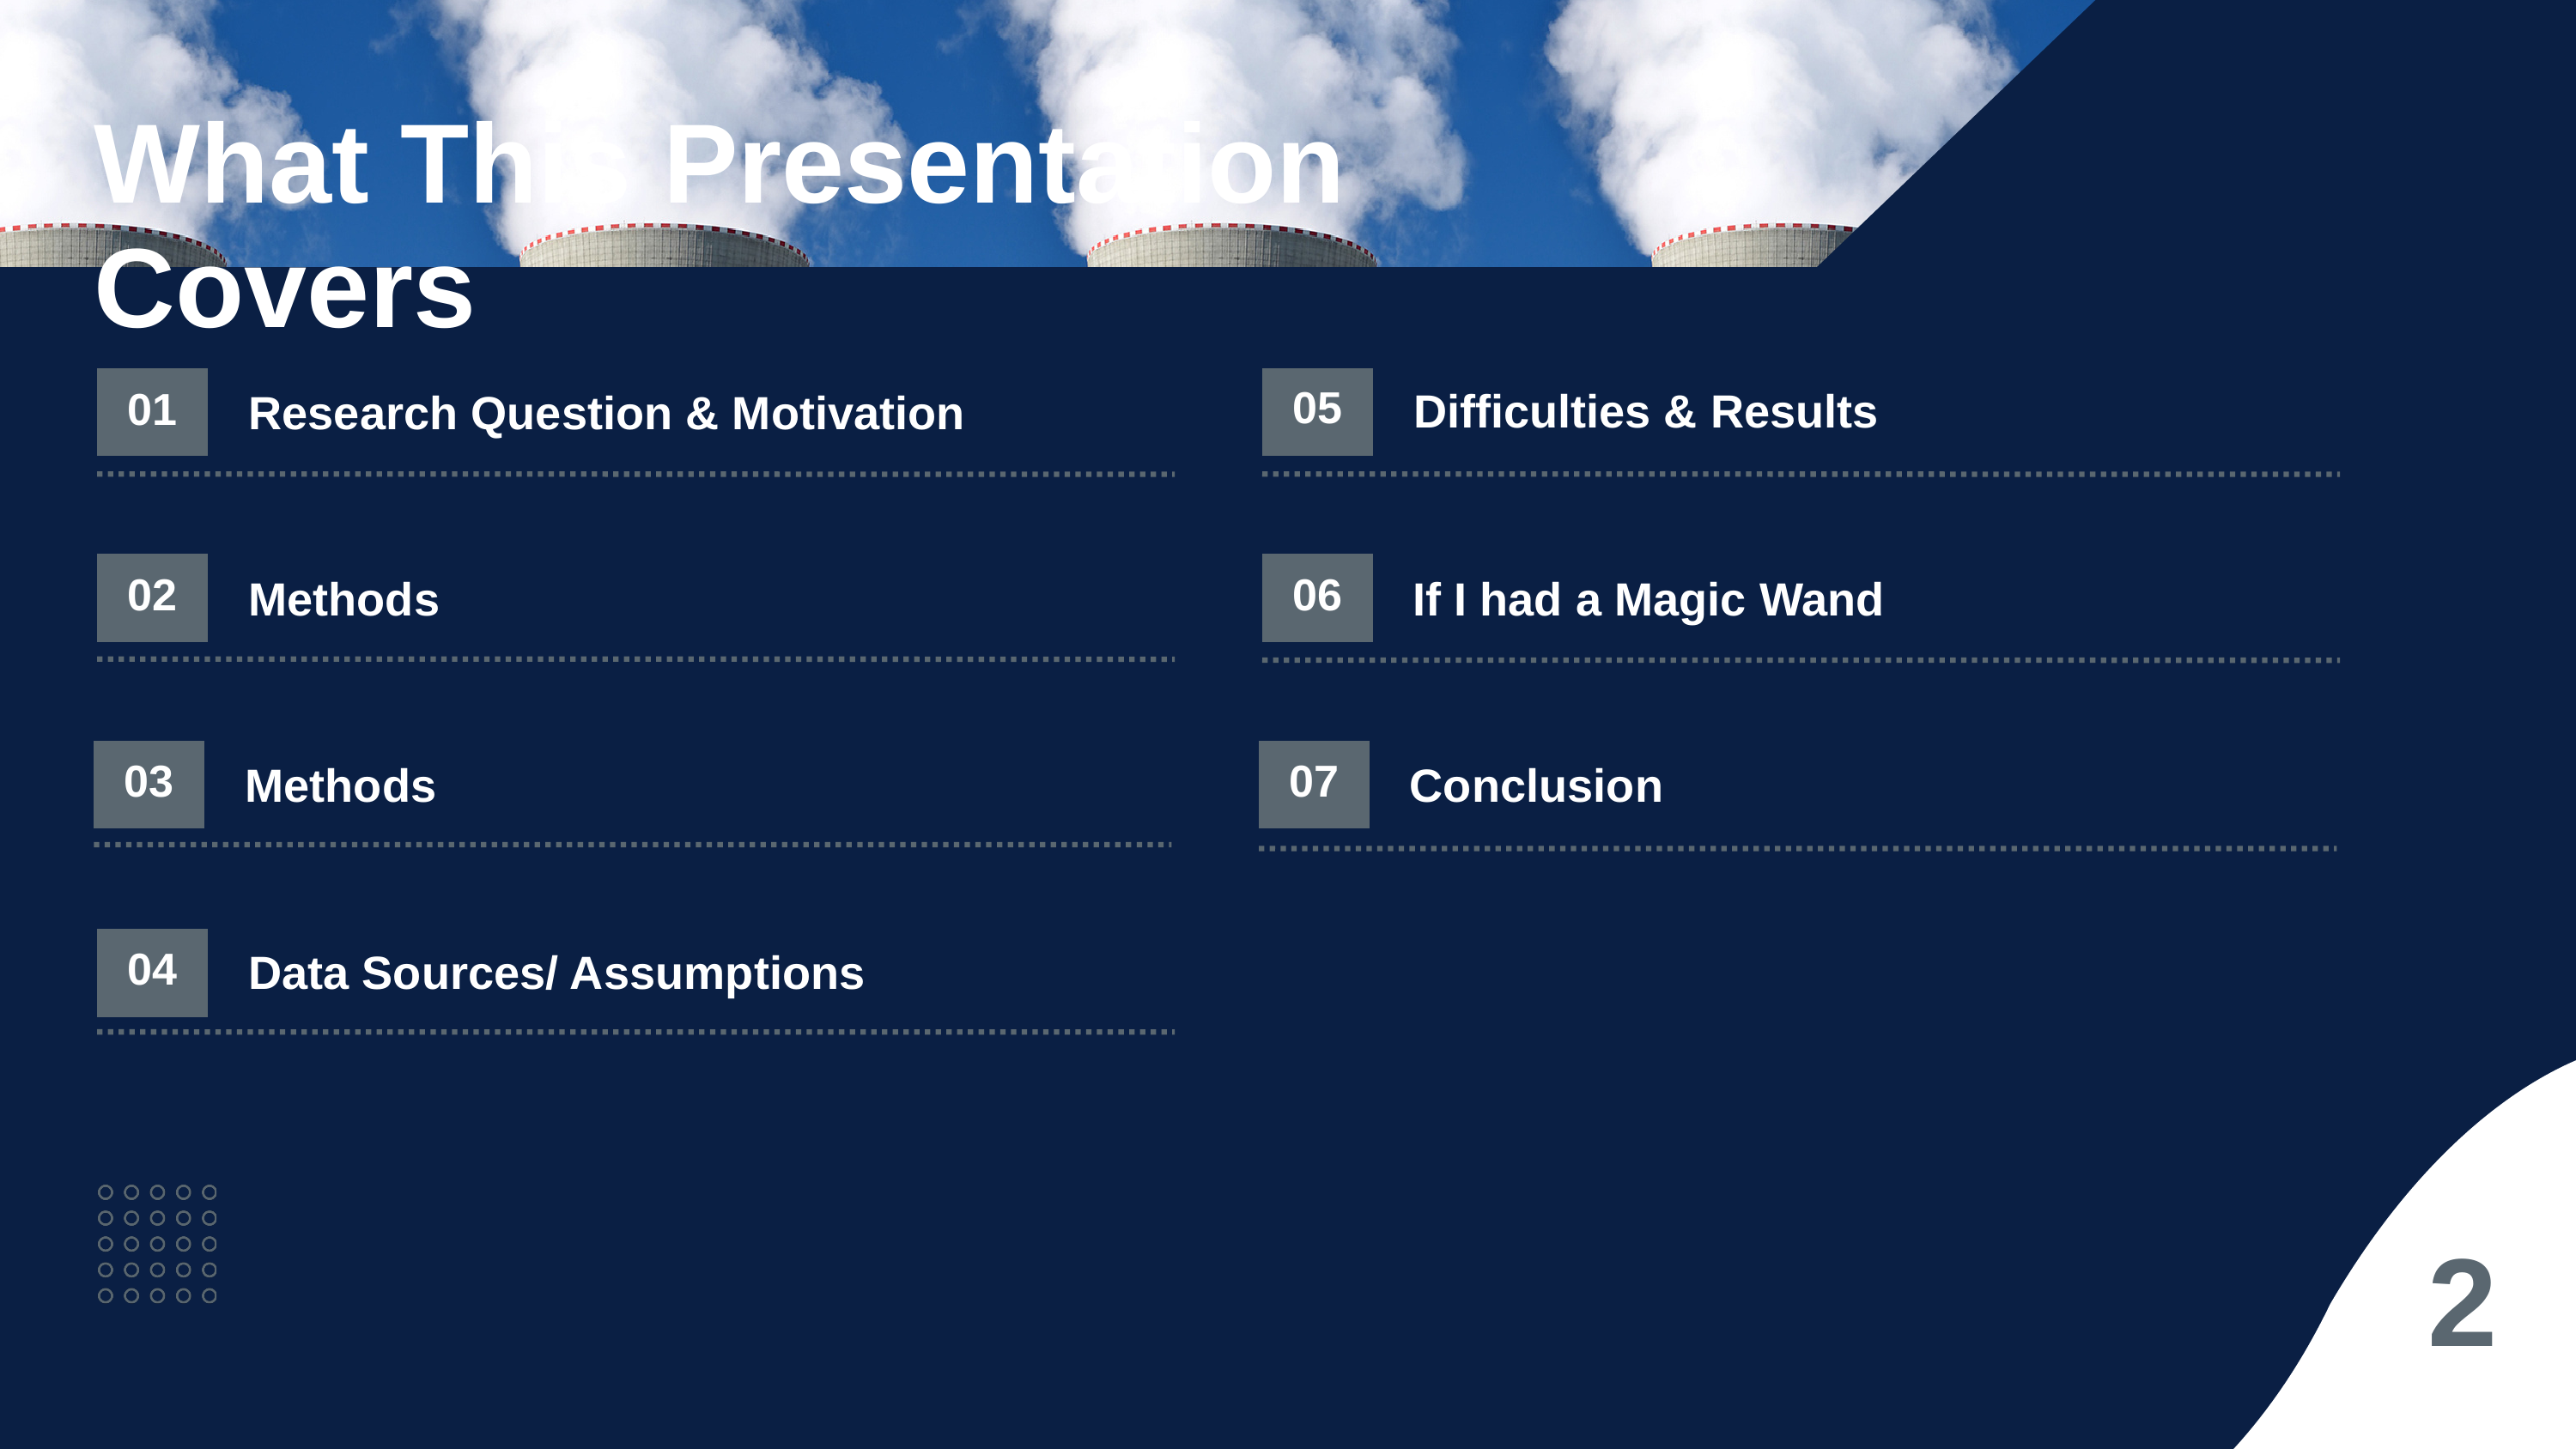

What This Presentation Covers

Difficulties & Results
Research Question & Motivation
05
01

Methods
If I had a Magic Wand
02
06

Methods
Conclusion
03
07

Data Sources/ Assumptions
04

2